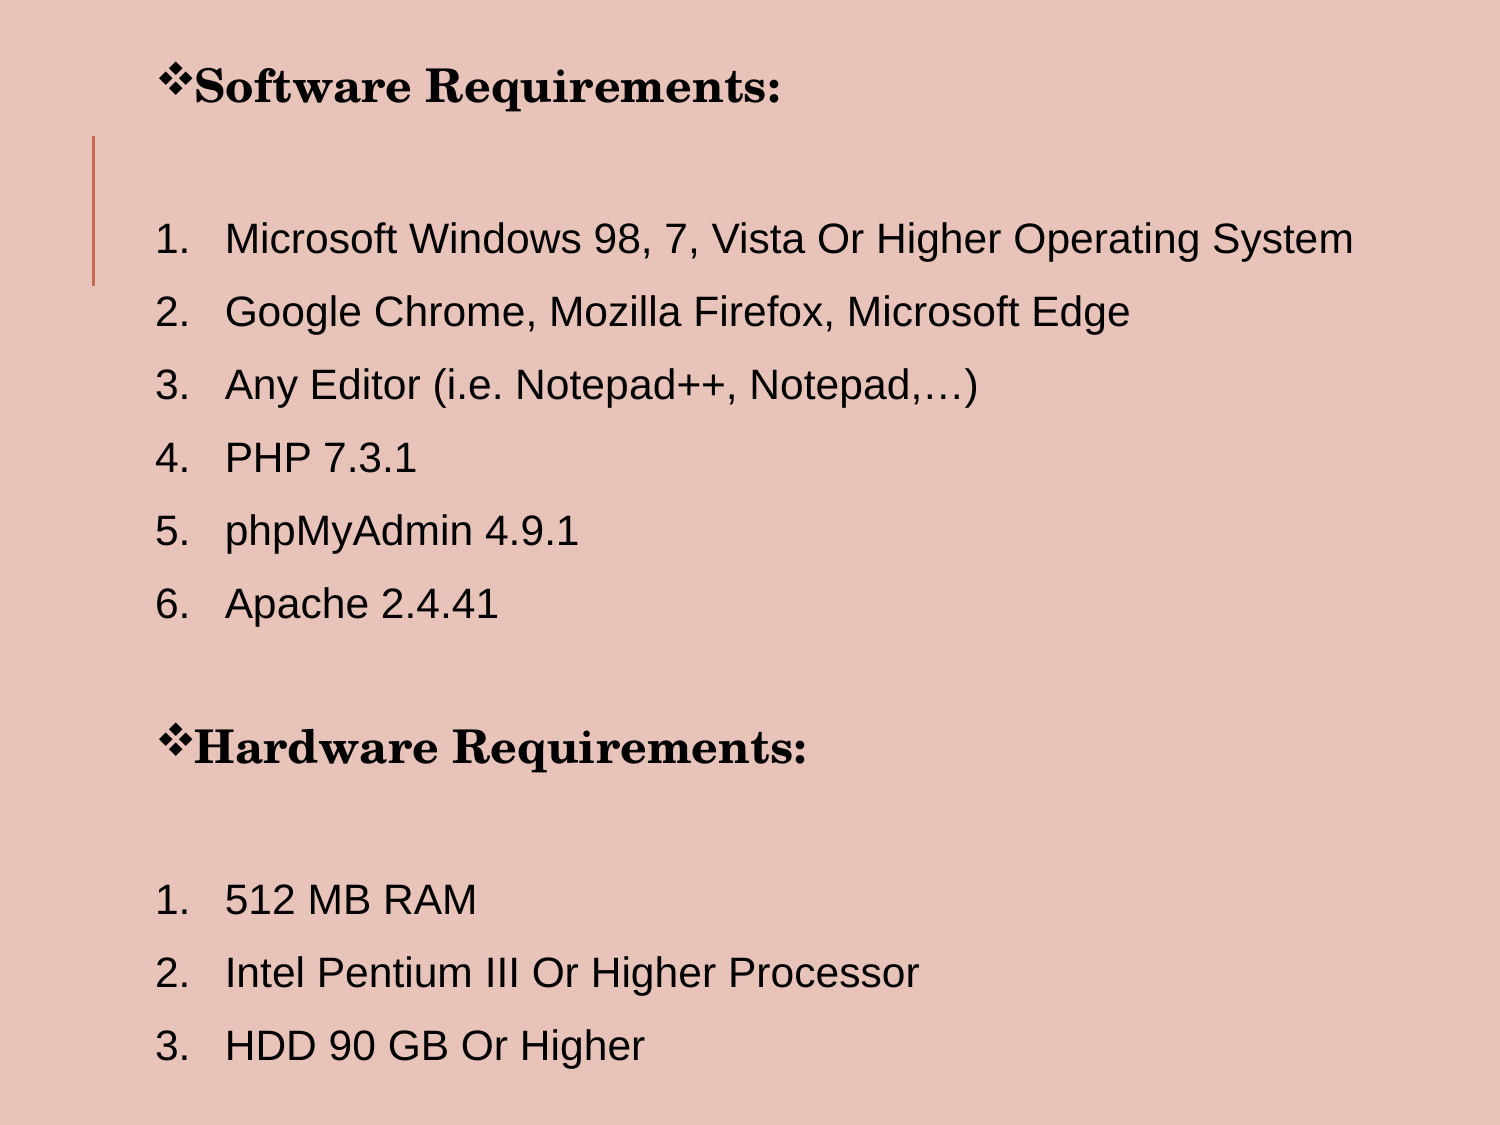

Software Requirements:

Microsoft Windows 98, 7, Vista Or Higher Operating System
Google Chrome, Mozilla Firefox, Microsoft Edge
Any Editor (i.e. Notepad++, Notepad,…)
PHP 7.3.1
phpMyAdmin 4.9.1
Apache 2.4.41

Hardware Requirements:

512 MB RAM
Intel Pentium III Or Higher Processor
HDD 90 GB Or Higher